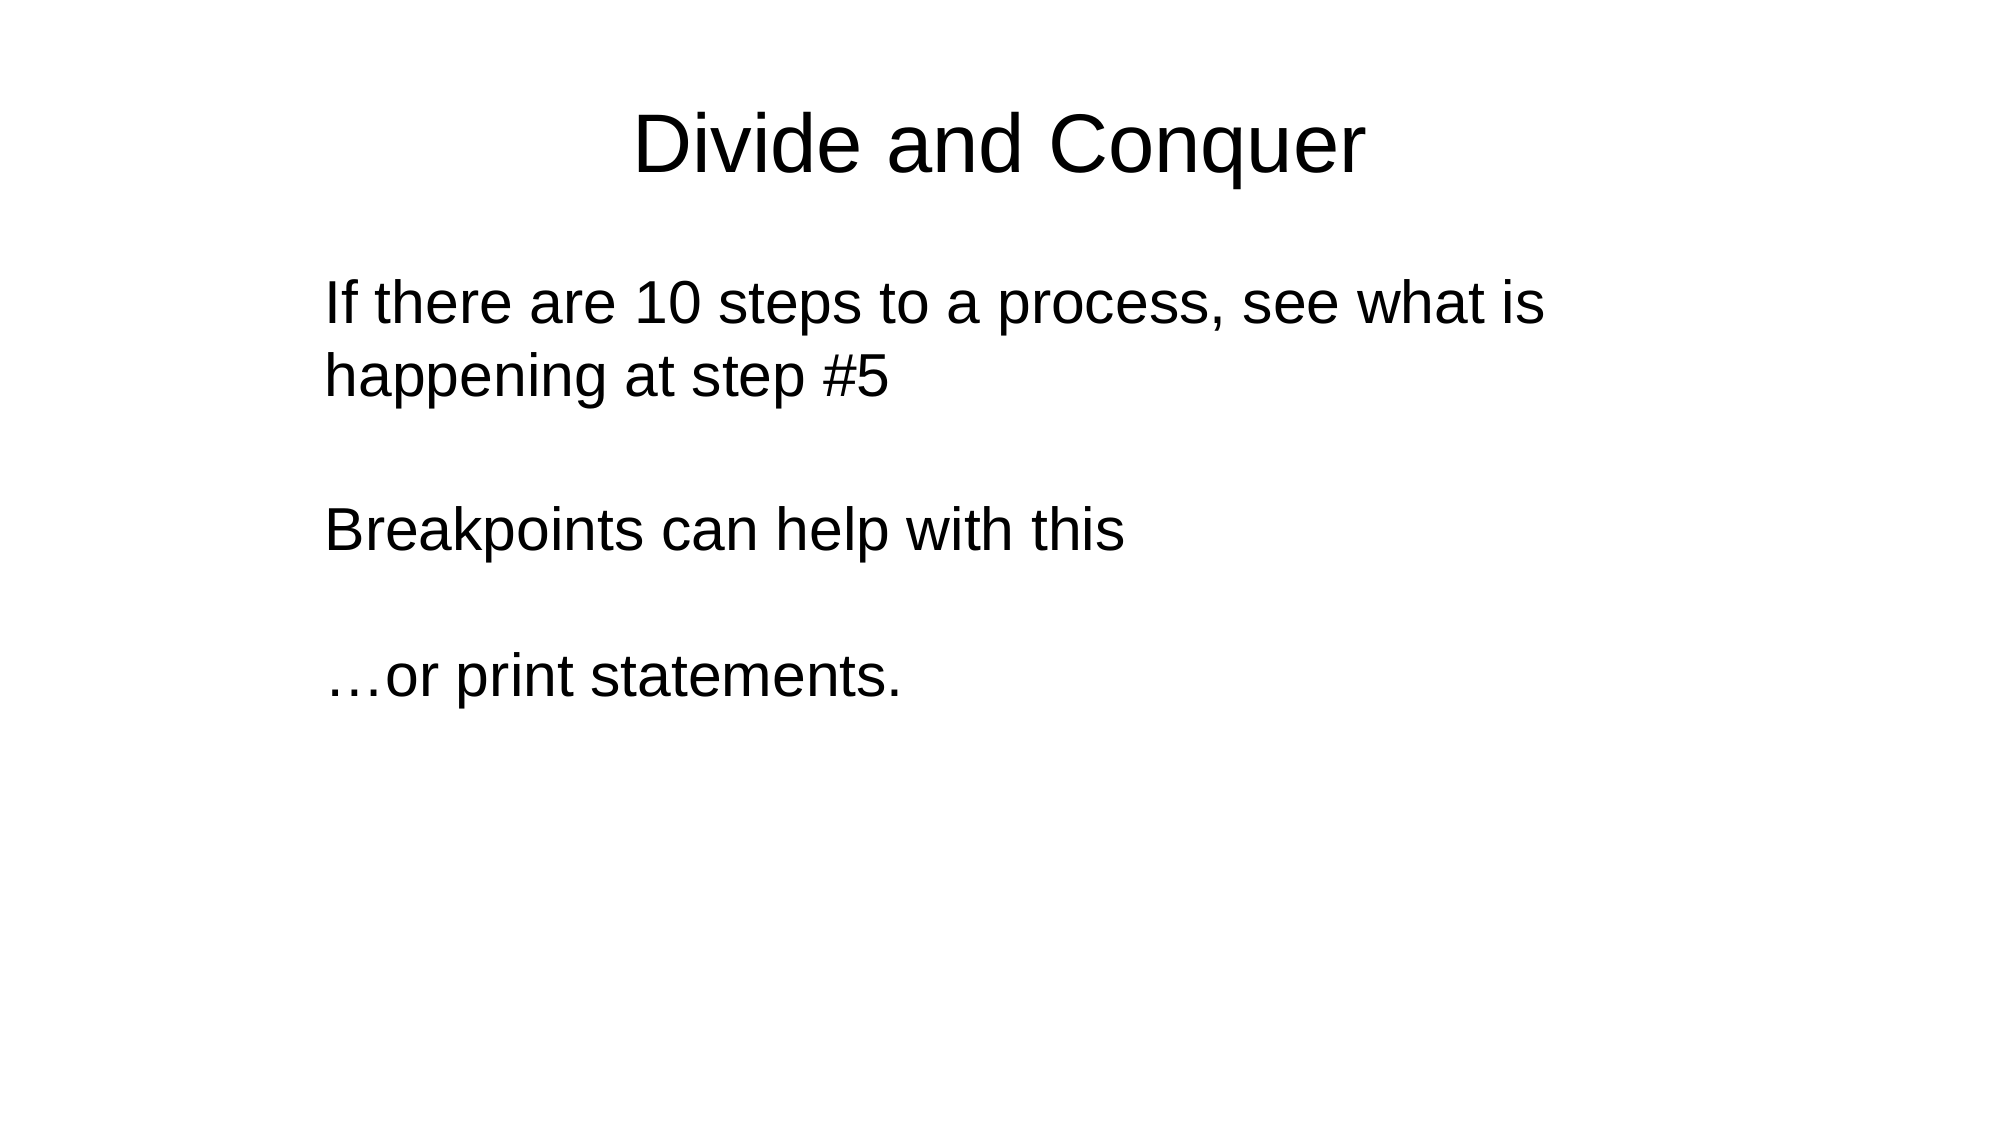

Divide and Conquer
If there are 10 steps to a process, see what is happening at step #5

Breakpoints can help with this

…or print statements.